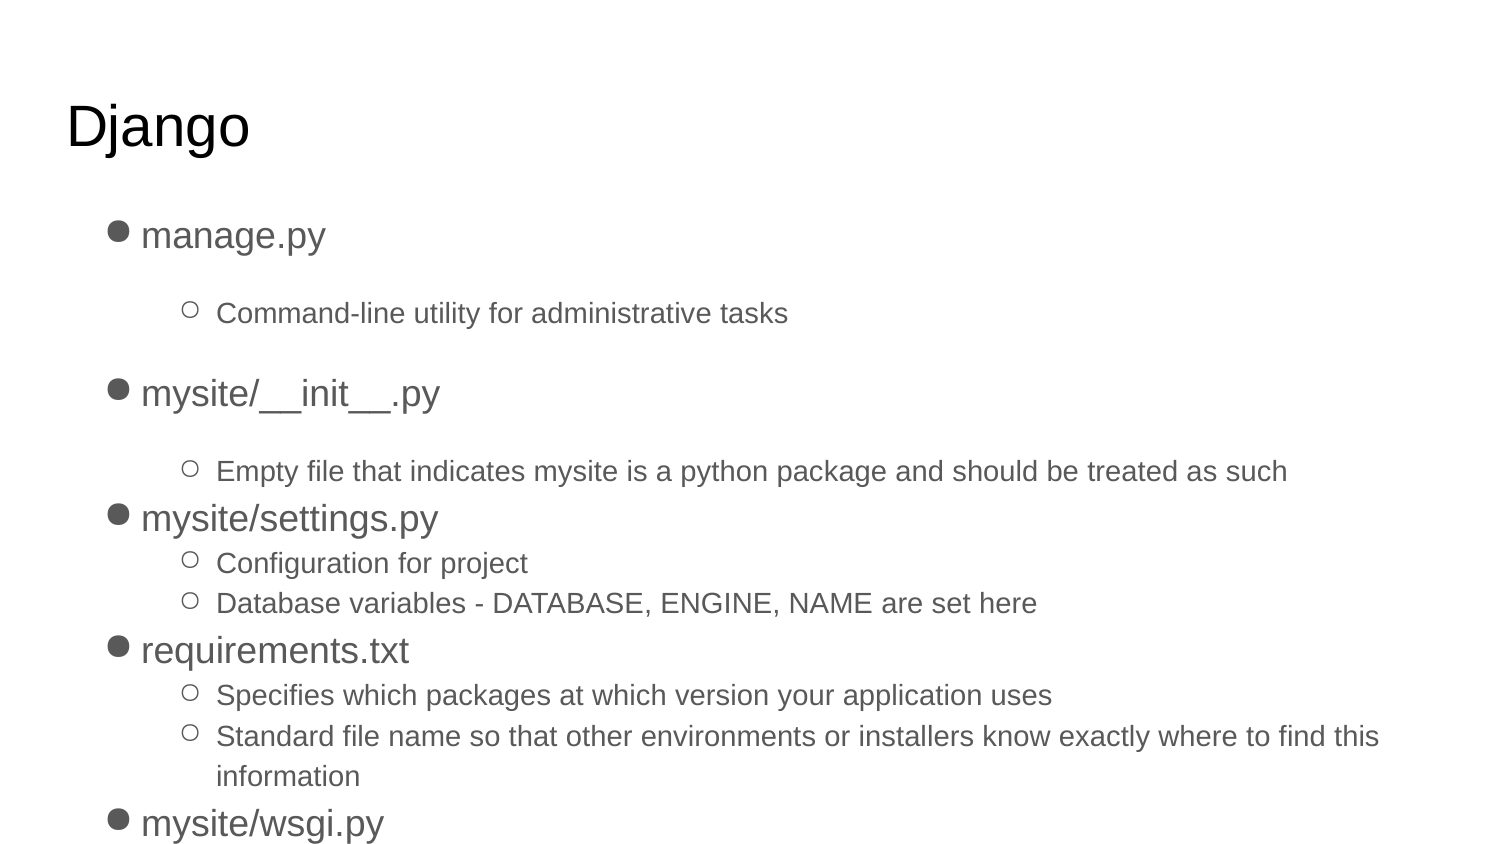

# Django
manage.py
Command-line utility for administrative tasks
mysite/__init__.py
Empty file that indicates mysite is a python package and should be treated as such
mysite/settings.py
Configuration for project
Database variables - DATABASE, ENGINE, NAME are set here
requirements.txt
Specifies which packages at which version your application uses
Standard file name so that other environments or installers know exactly where to find this information
mysite/wsgi.py